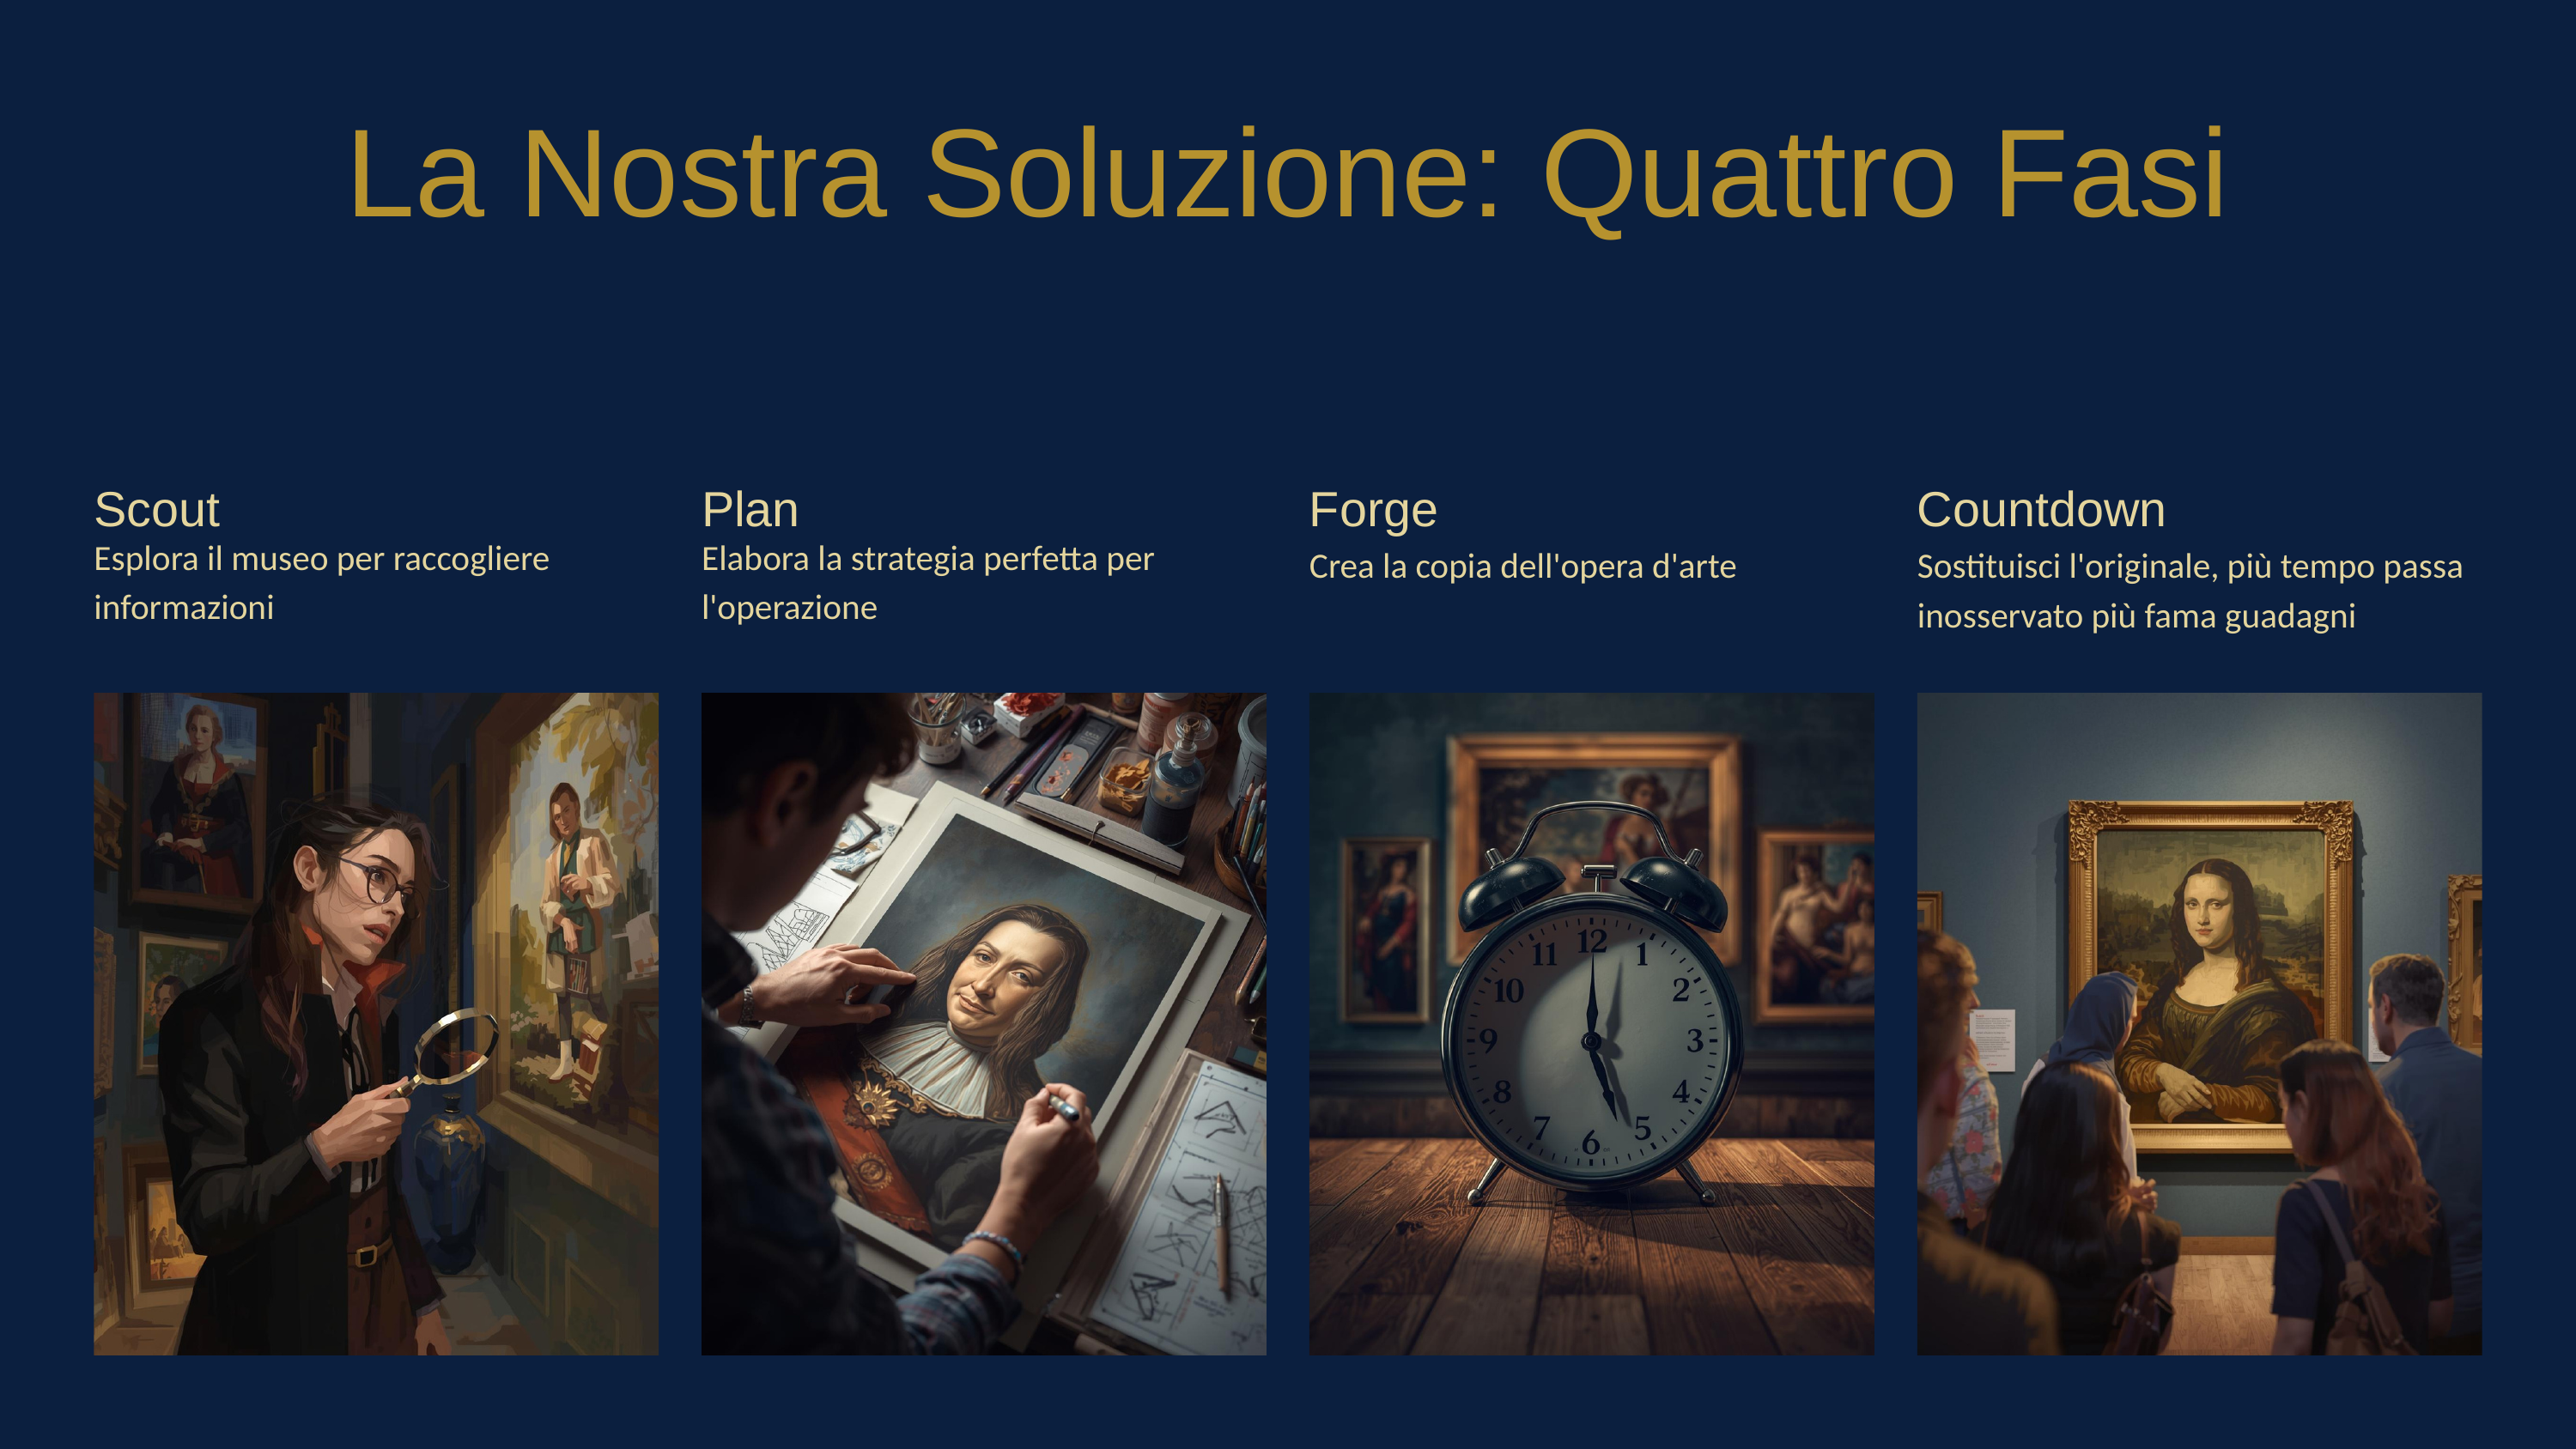

La Nostra Soluzione: Quattro Fasi
Scout
Esplora il museo per raccogliere informazioni
Plan
Elabora la strategia perfetta per l'operazione
Forge
Crea la copia dell'opera d'arte
Countdown
Sostituisci l'originale, più tempo passa inosservato più fama guadagni